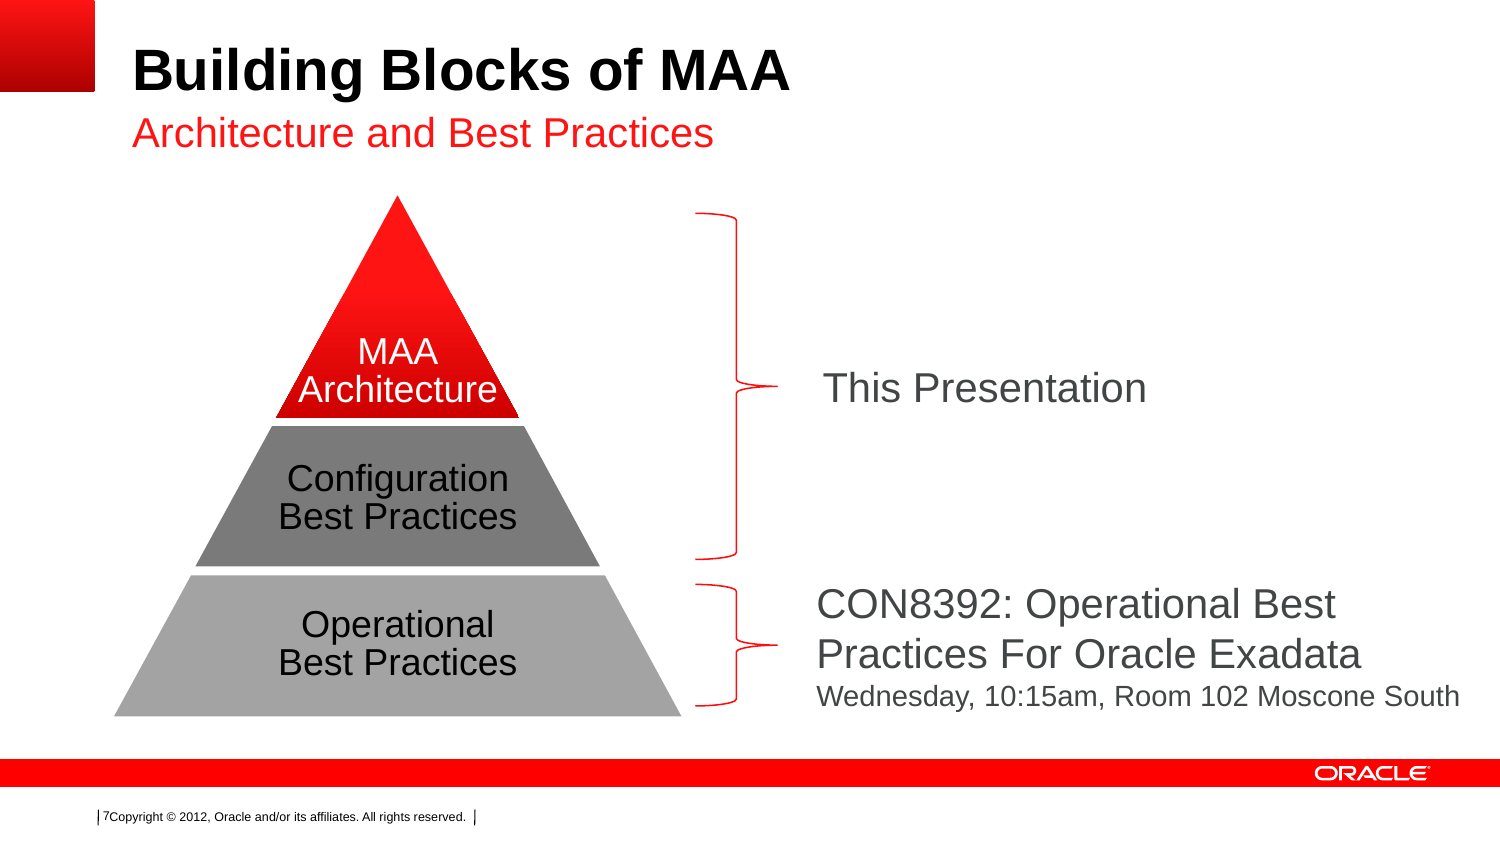

# Building Blocks of MAA
Architecture and Best Practices

MAA
Architecture
This Presentation
Configuration
Best Practices
CON8392: Operational Best Practices For Oracle Exadata
Wednesday, 10:15am, Room 102 Moscone South

Operational
Best Practices